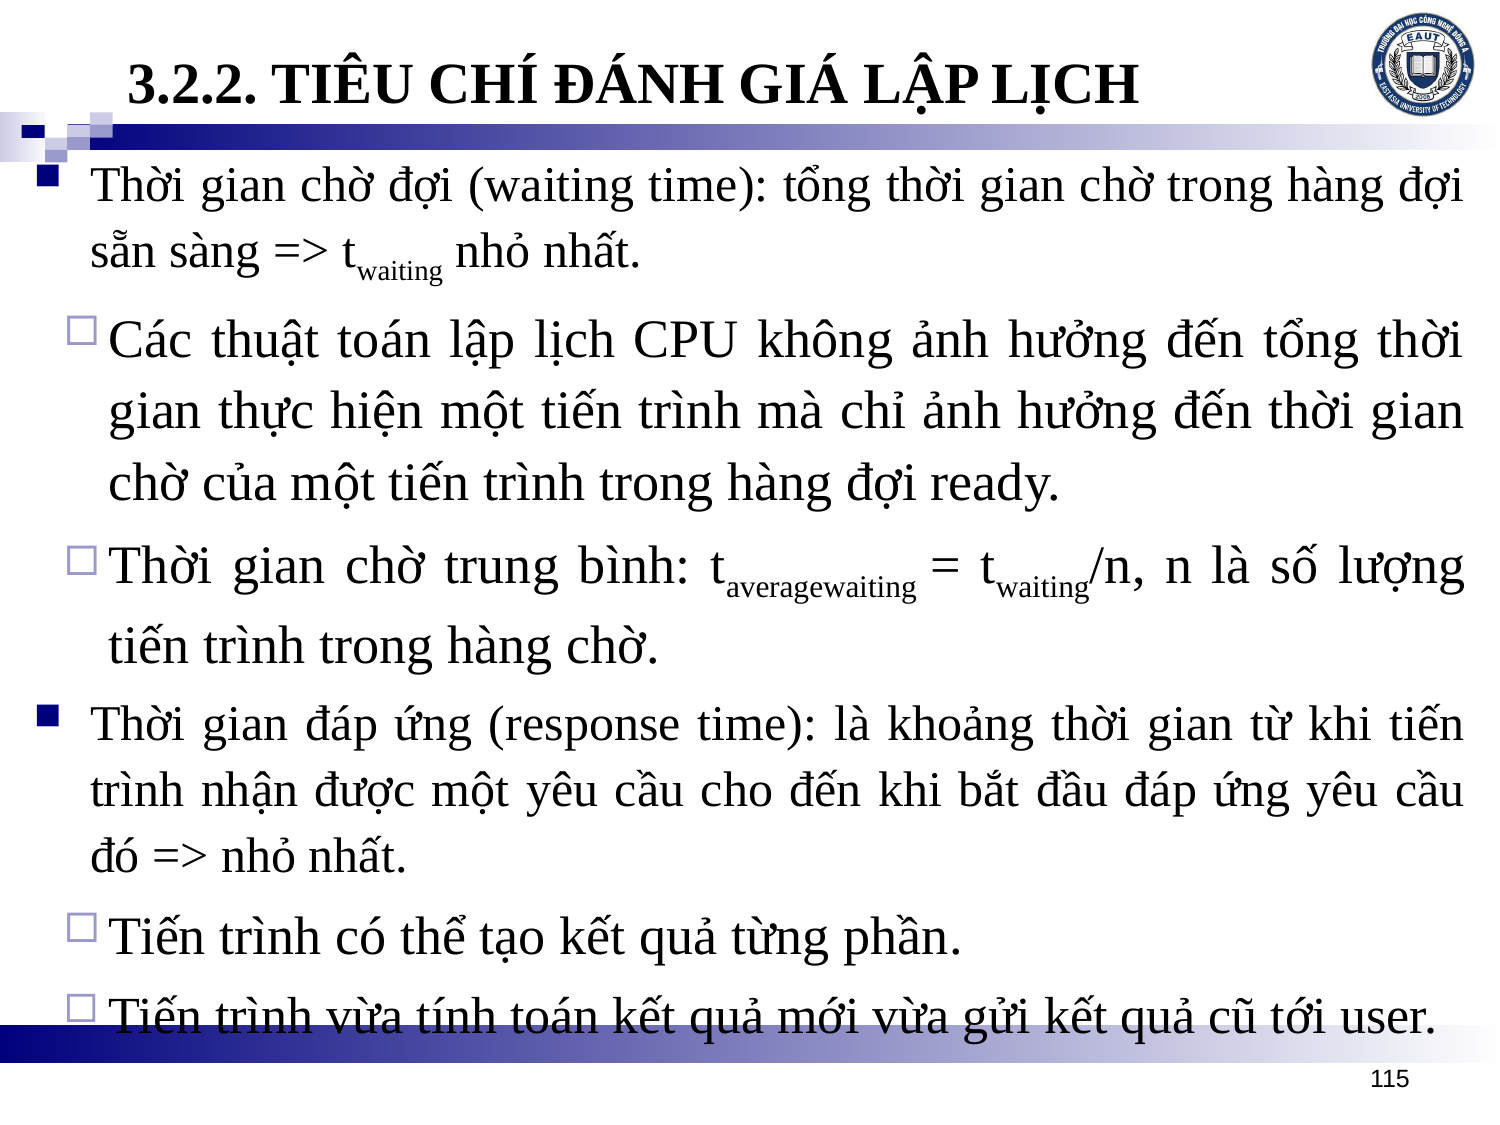

# 3.2.2. TIÊU CHÍ ĐÁNH GIÁ LẬP LỊCH
Thời gian chờ đợi (waiting time): tổng thời gian chờ trong hàng đợi sẵn sàng => twaiting nhỏ nhất.
Các thuật toán lập lịch CPU không ảnh hưởng đến tổng thời gian thực hiện một tiến trình mà chỉ ảnh hưởng đến thời gian chờ của một tiến trình trong hàng đợi ready.
Thời gian chờ trung bình: taveragewaiting = twaiting/n, n là số lượng tiến trình trong hàng chờ.
Thời gian đáp ứng (response time): là khoảng thời gian từ khi tiến trình nhận được một yêu cầu cho đến khi bắt đầu đáp ứng yêu cầu đó => nhỏ nhất.
Tiến trình có thể tạo kết quả từng phần.
Tiến trình vừa tính toán kết quả mới vừa gửi kết quả cũ tới user.

115